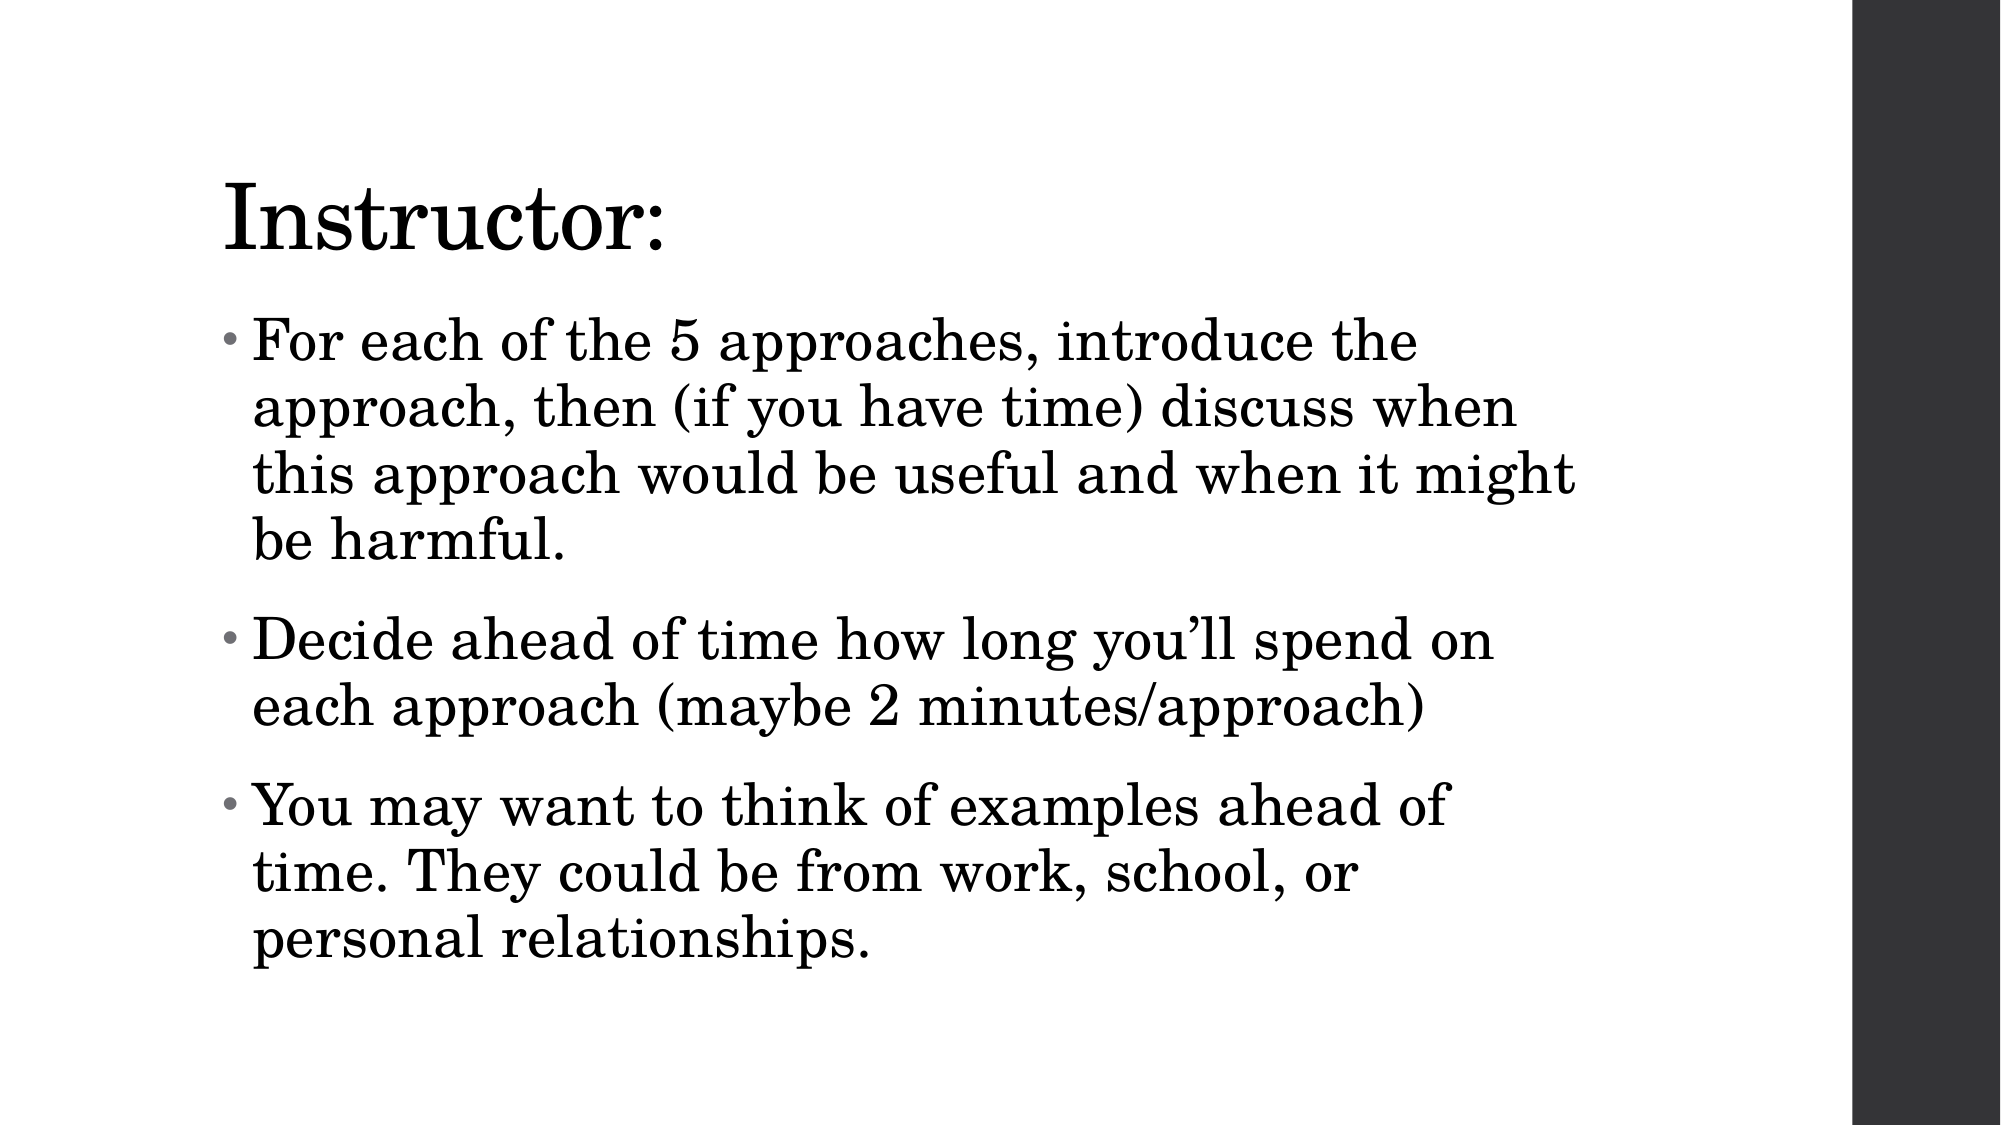

# Instructor:
For each of the 5 approaches, introduce the approach, then (if you have time) discuss when this approach would be useful and when it might be harmful.
Decide ahead of time how long you’ll spend on each approach (maybe 2 minutes/approach)
You may want to think of examples ahead of time. They could be from work, school, or personal relationships.